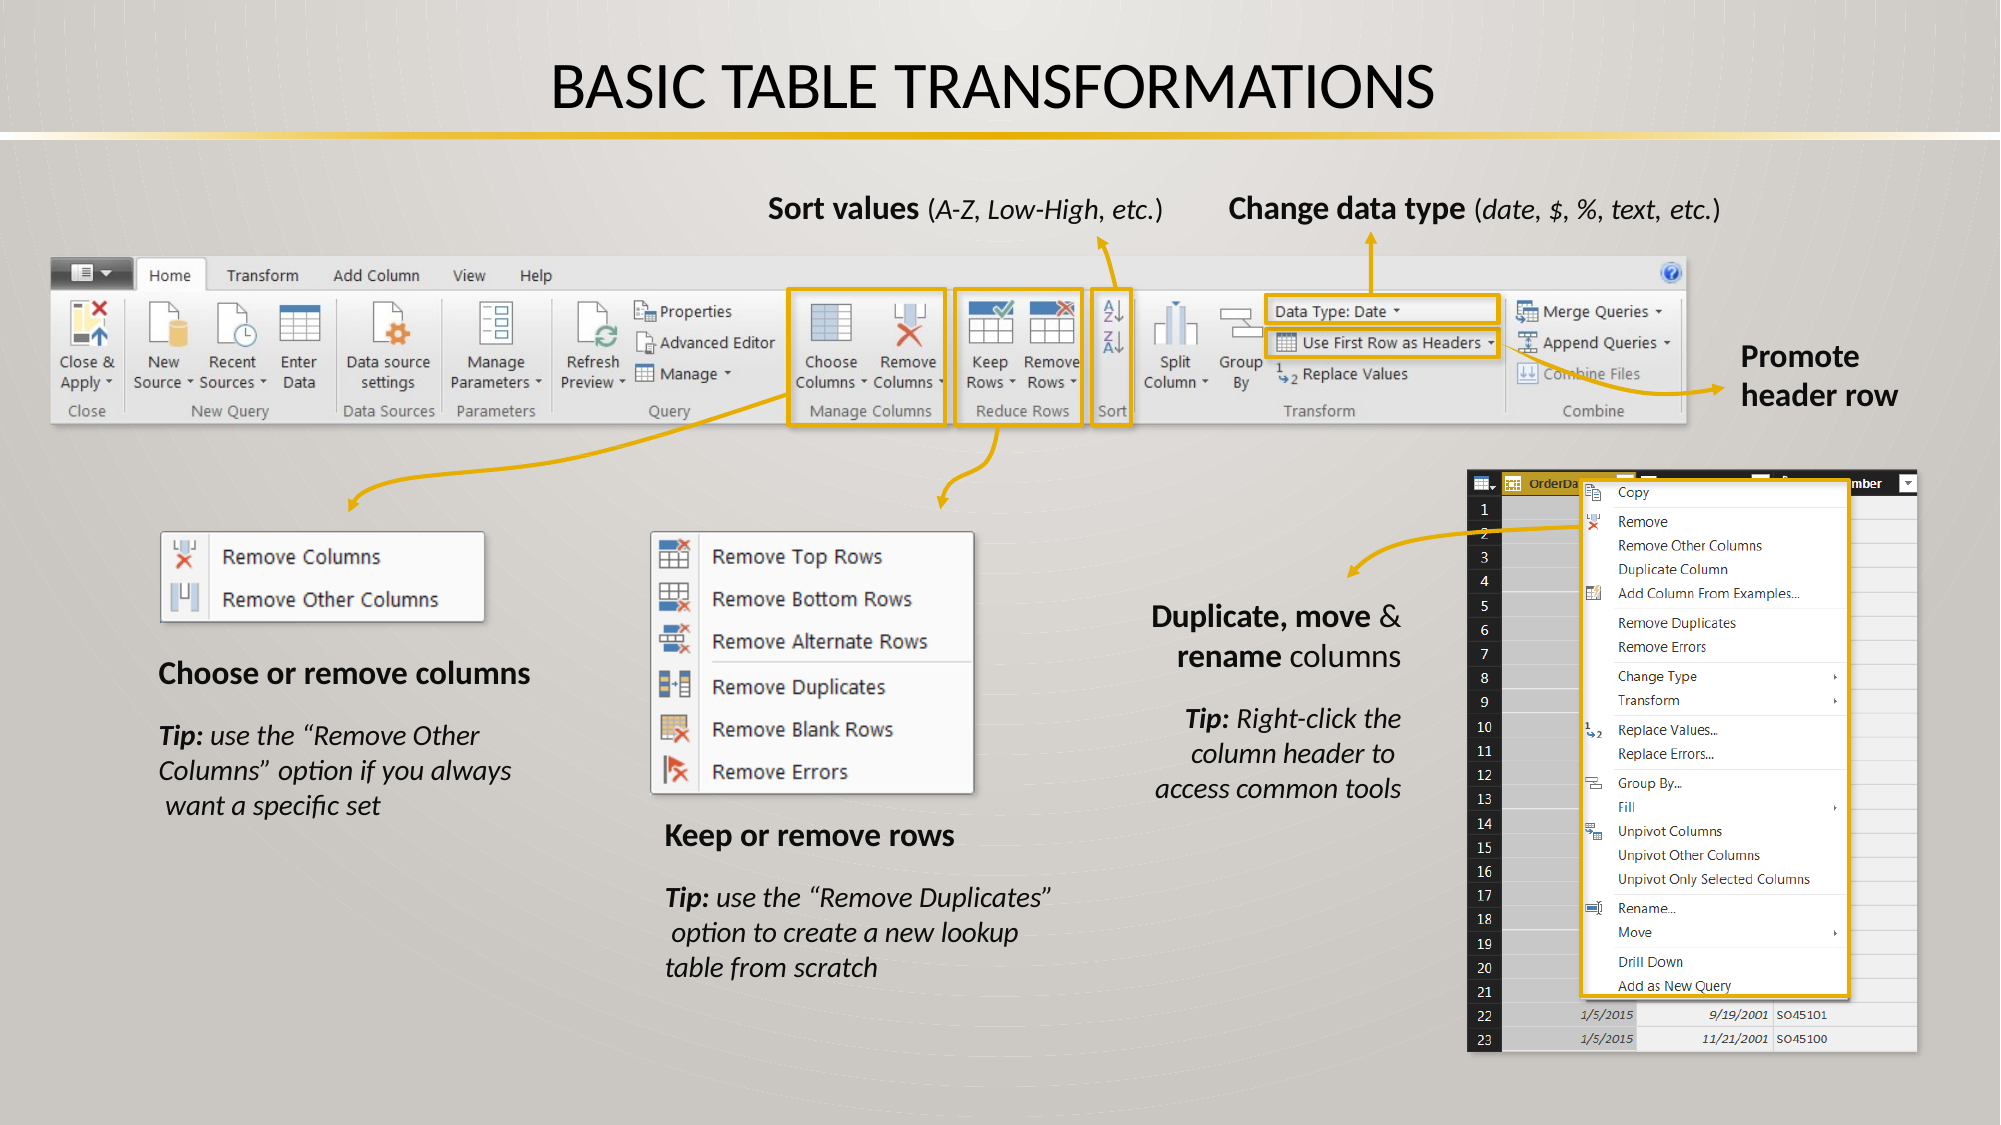

# BASIC TABLE TRANSFORMATIONS

Sort values (A-Z, Low-High, etc.)
Change data type (date, $, %, text, etc.)

Promote  header row

Duplicate, move &
rename columns
Choose or remove columns
Tip: Right-click the  column header to  access common tools
Tip: use the “Remove Other  Columns” option if you always  want a specific set
Keep or remove rows
Tip: use the “Remove Duplicates”  option to create a new lookup  table from scratch